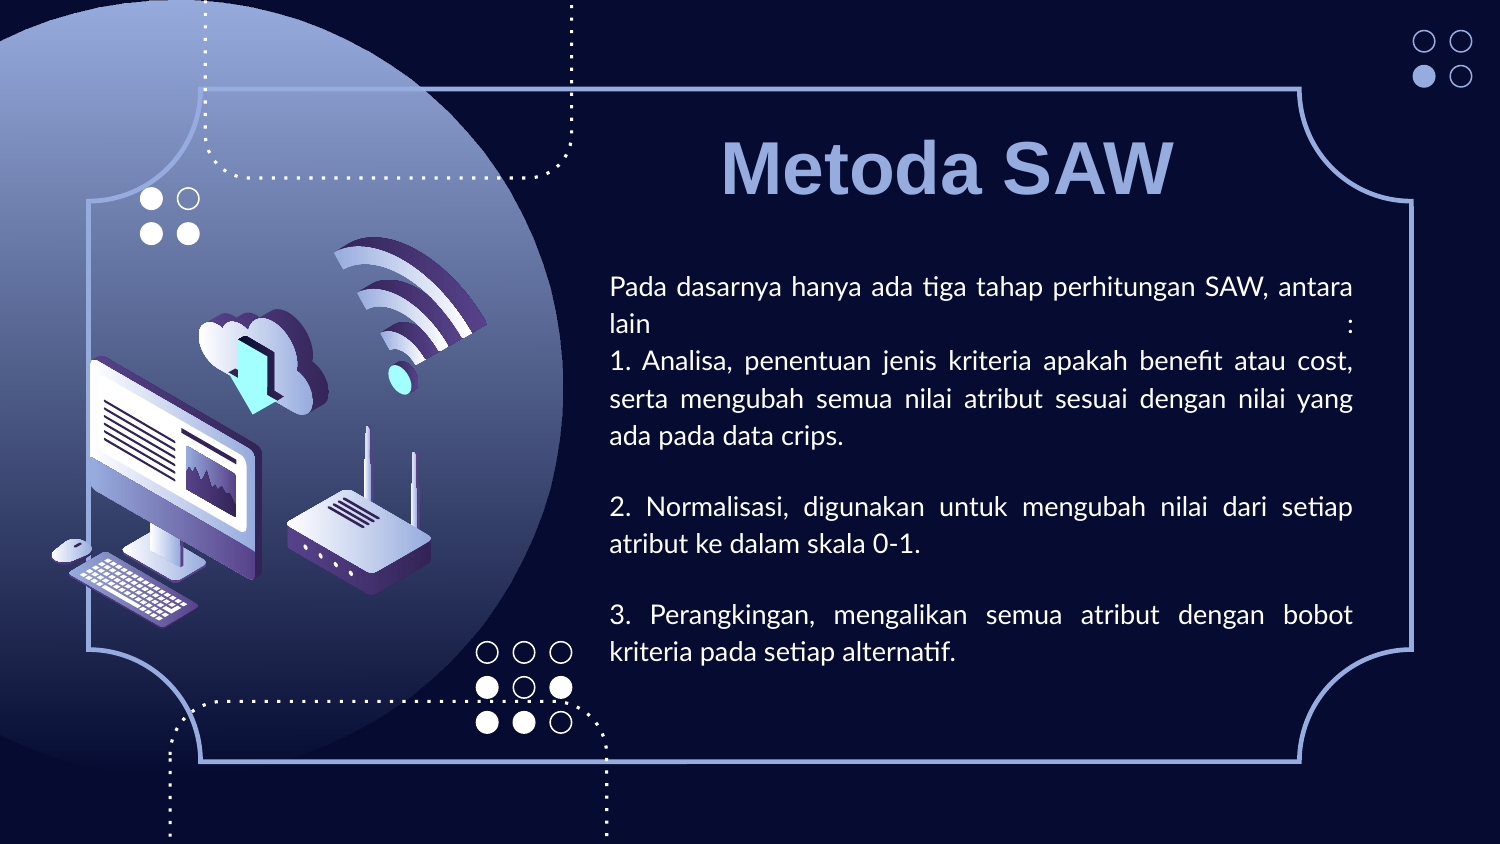

# Metoda SAW
Pada dasarnya hanya ada tiga tahap perhitungan SAW, antara lain :
1. Analisa, penentuan jenis kriteria apakah benefit atau cost, serta mengubah semua nilai atribut sesuai dengan nilai yang ada pada data crips.
2. Normalisasi, digunakan untuk mengubah nilai dari setiap atribut ke dalam skala 0-1.
3. Perangkingan, mengalikan semua atribut dengan bobot kriteria pada setiap alternatif.